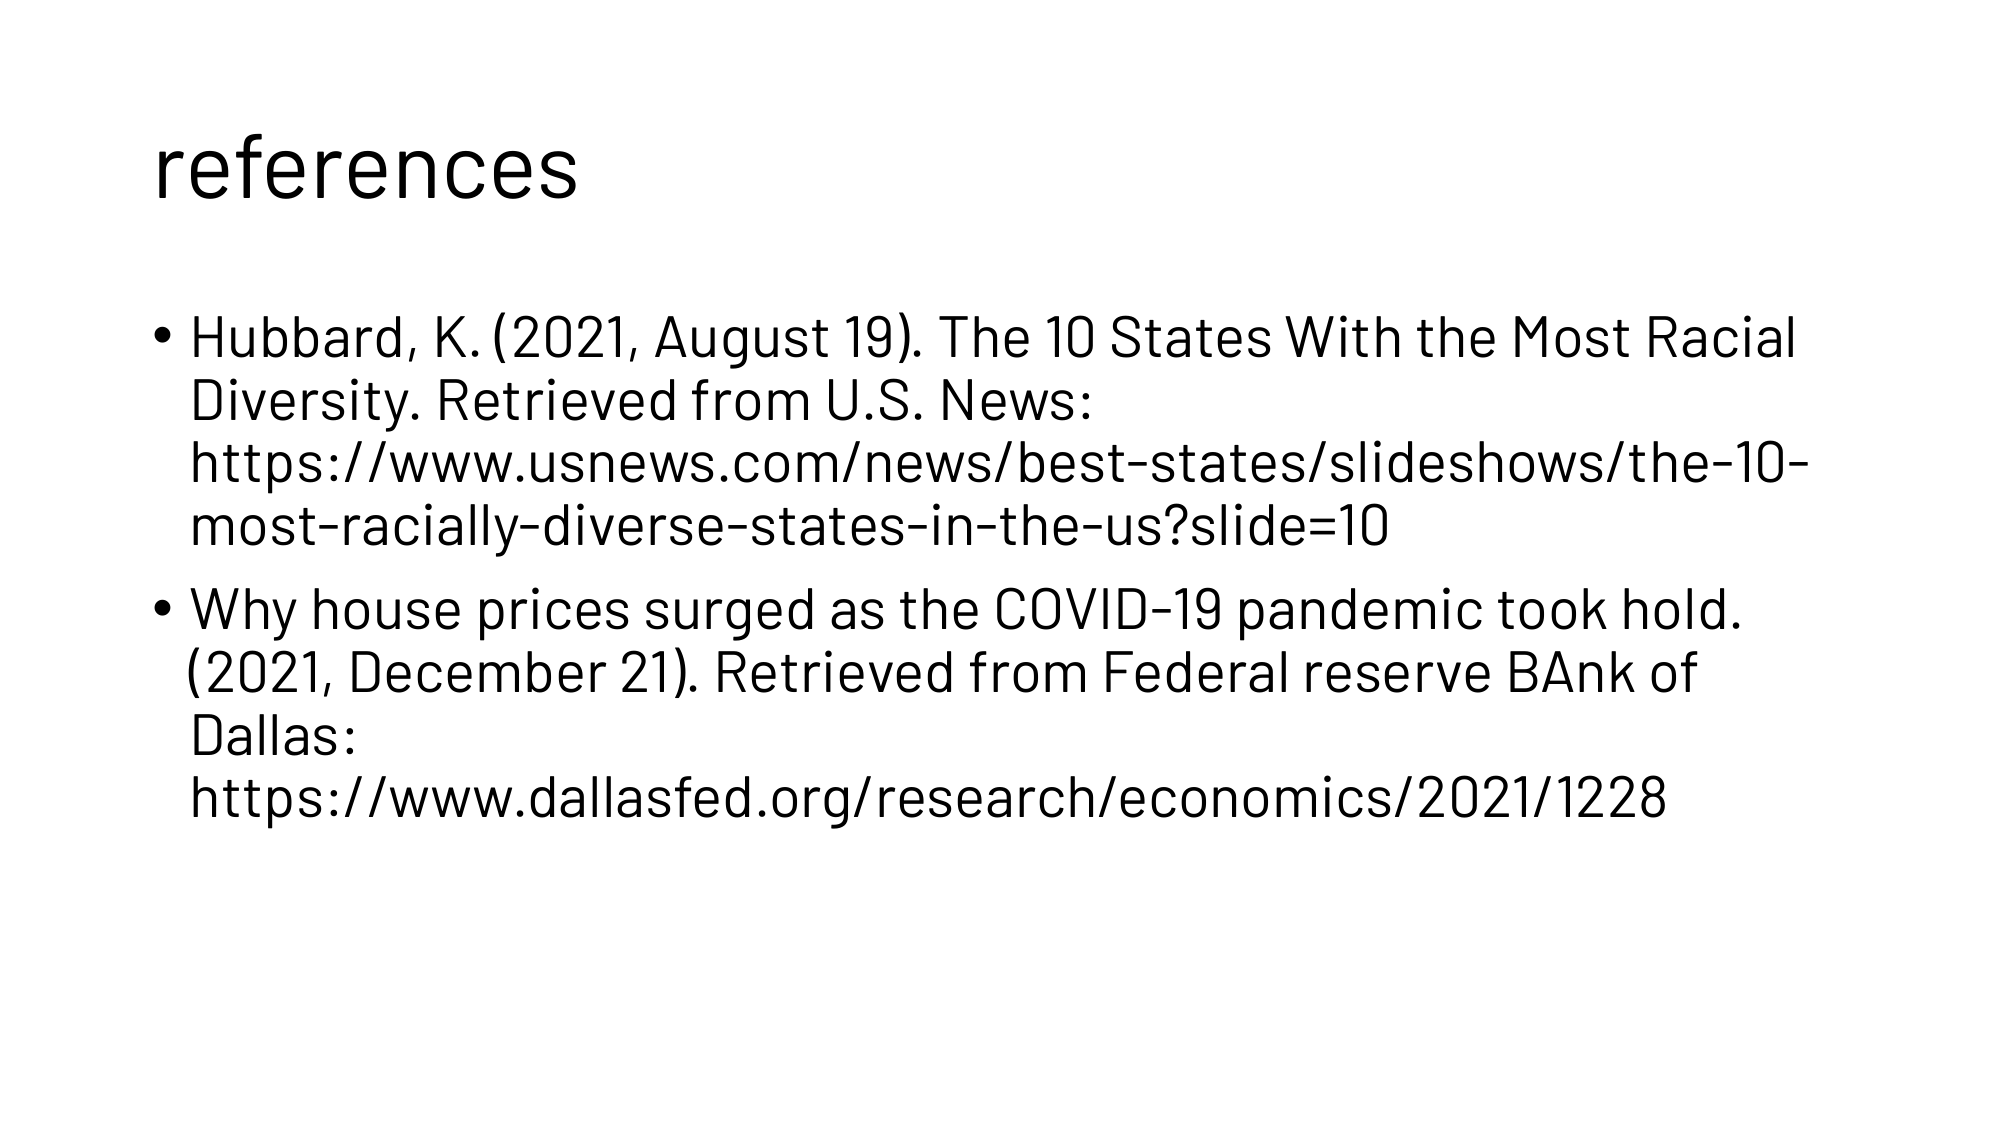

# references
Hubbard, K. (2021, August 19). The 10 States With the Most Racial Diversity. Retrieved from U.S. News: https://www.usnews.com/news/best-states/slideshows/the-10-most-racially-diverse-states-in-the-us?slide=10
Why house prices surged as the COVID-19 pandemic took hold. (2021, December 21). Retrieved from Federal reserve BAnk of Dallas: https://www.dallasfed.org/research/economics/2021/1228